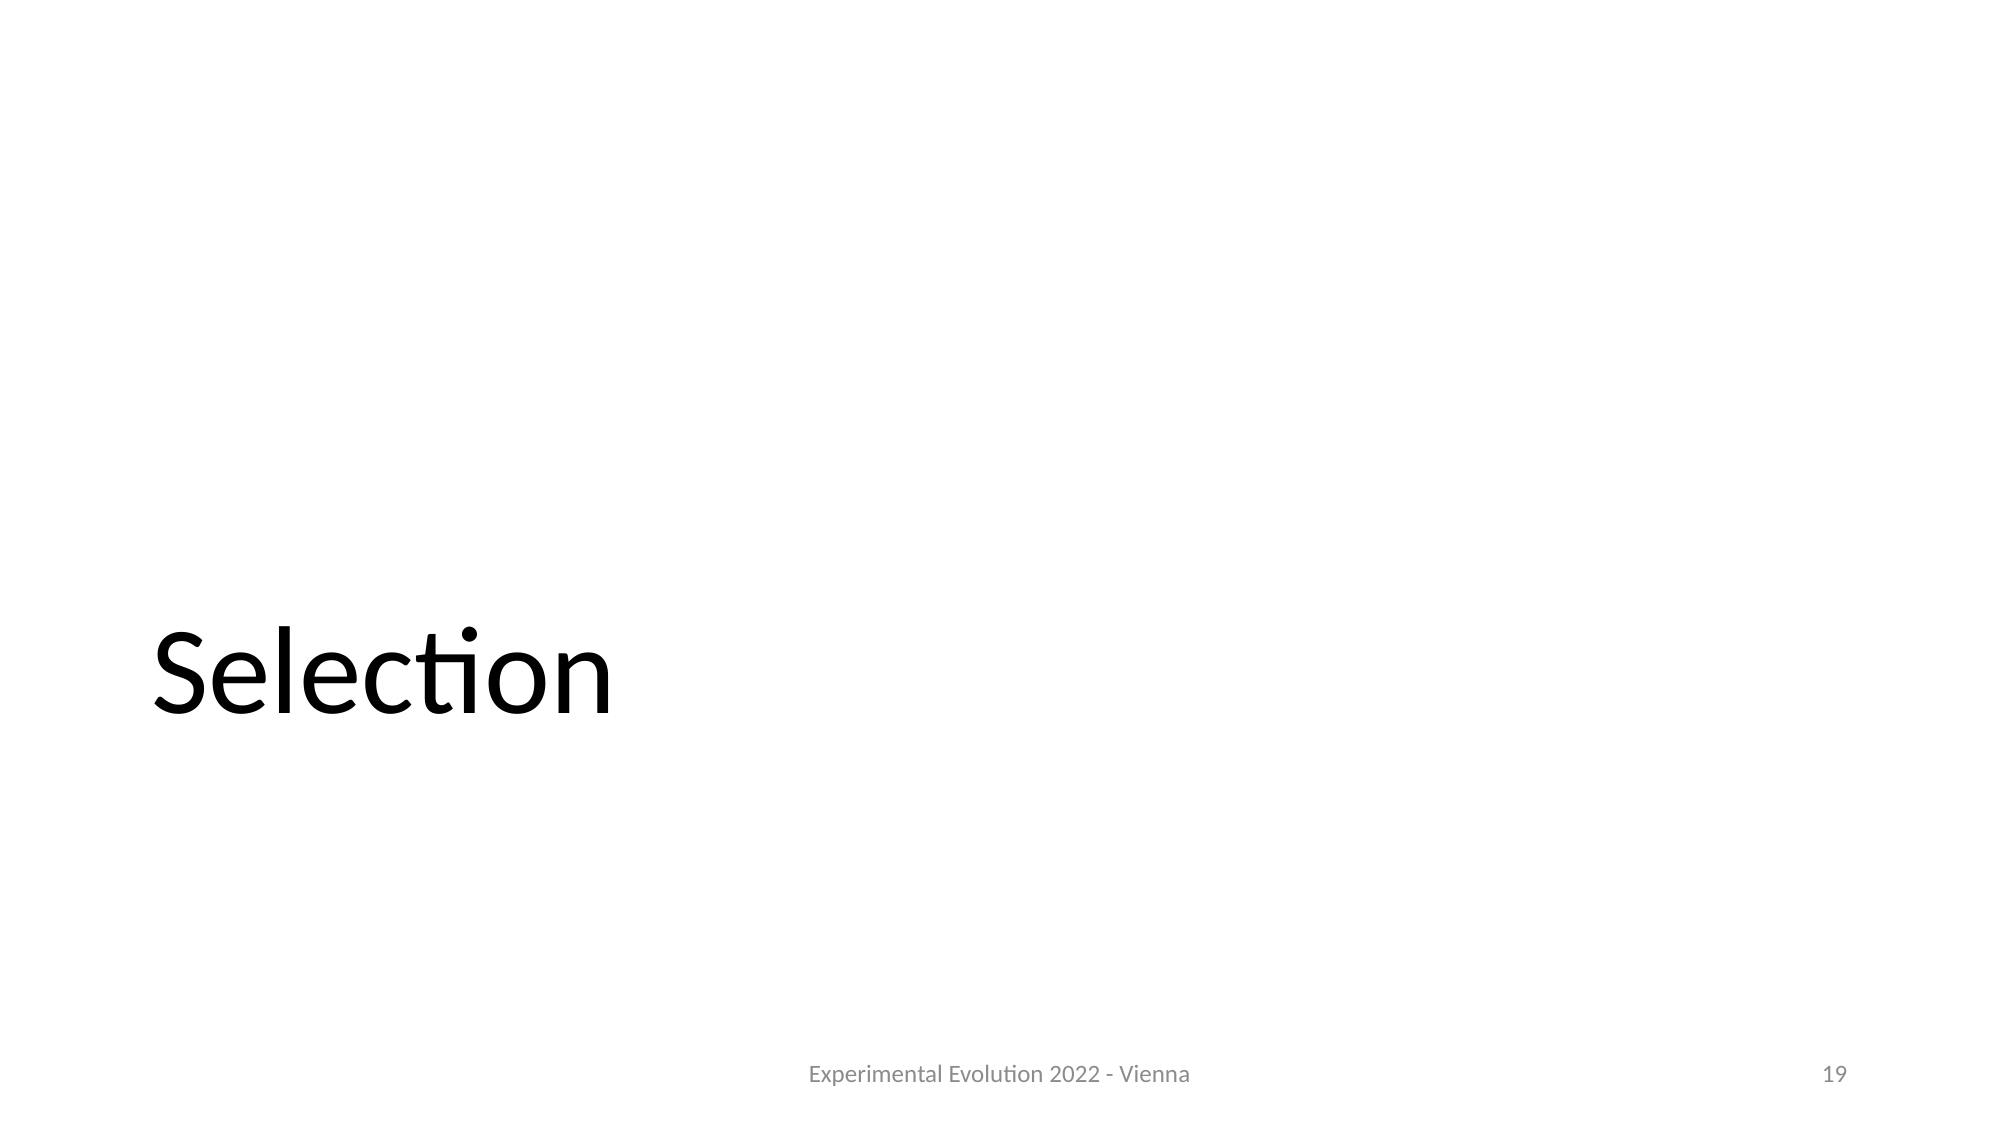

# Selection

Experimental Evolution 2022 - Vienna
19